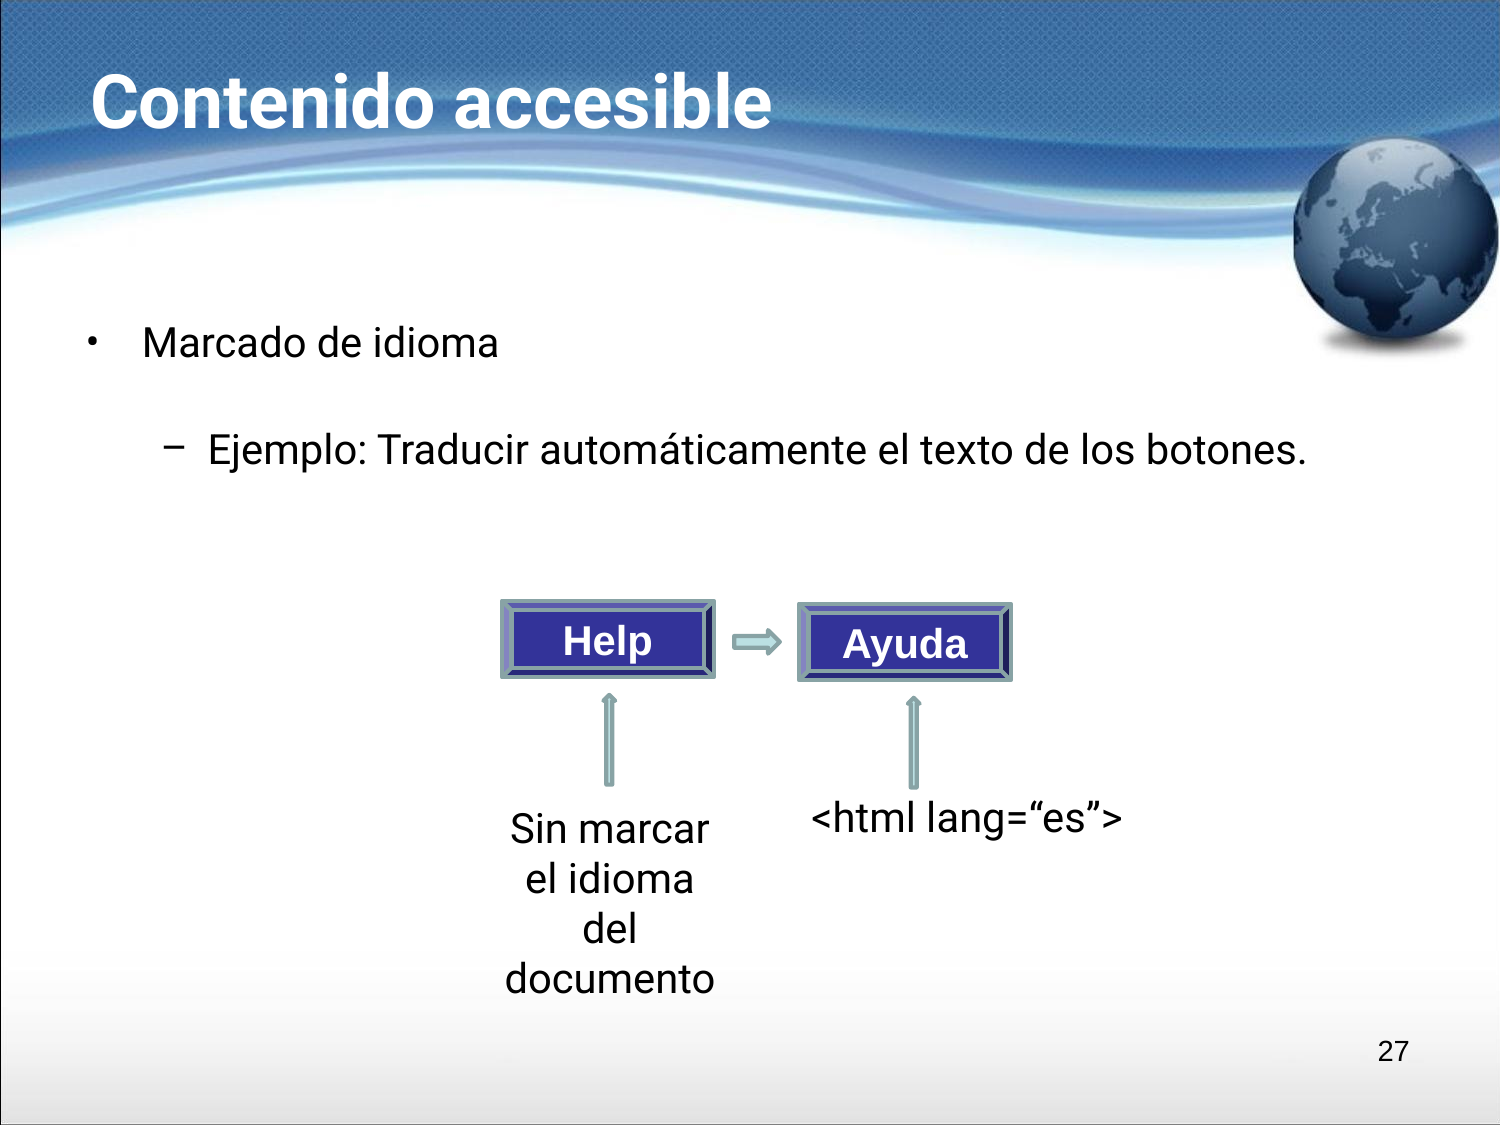

# Contenido accesible
Marcado de idioma

Ejemplo: Traducir automáticamente el texto de los botones.

Help
Ayuda

<html lang=“es”>
Sin marcar el idioma del documento
27